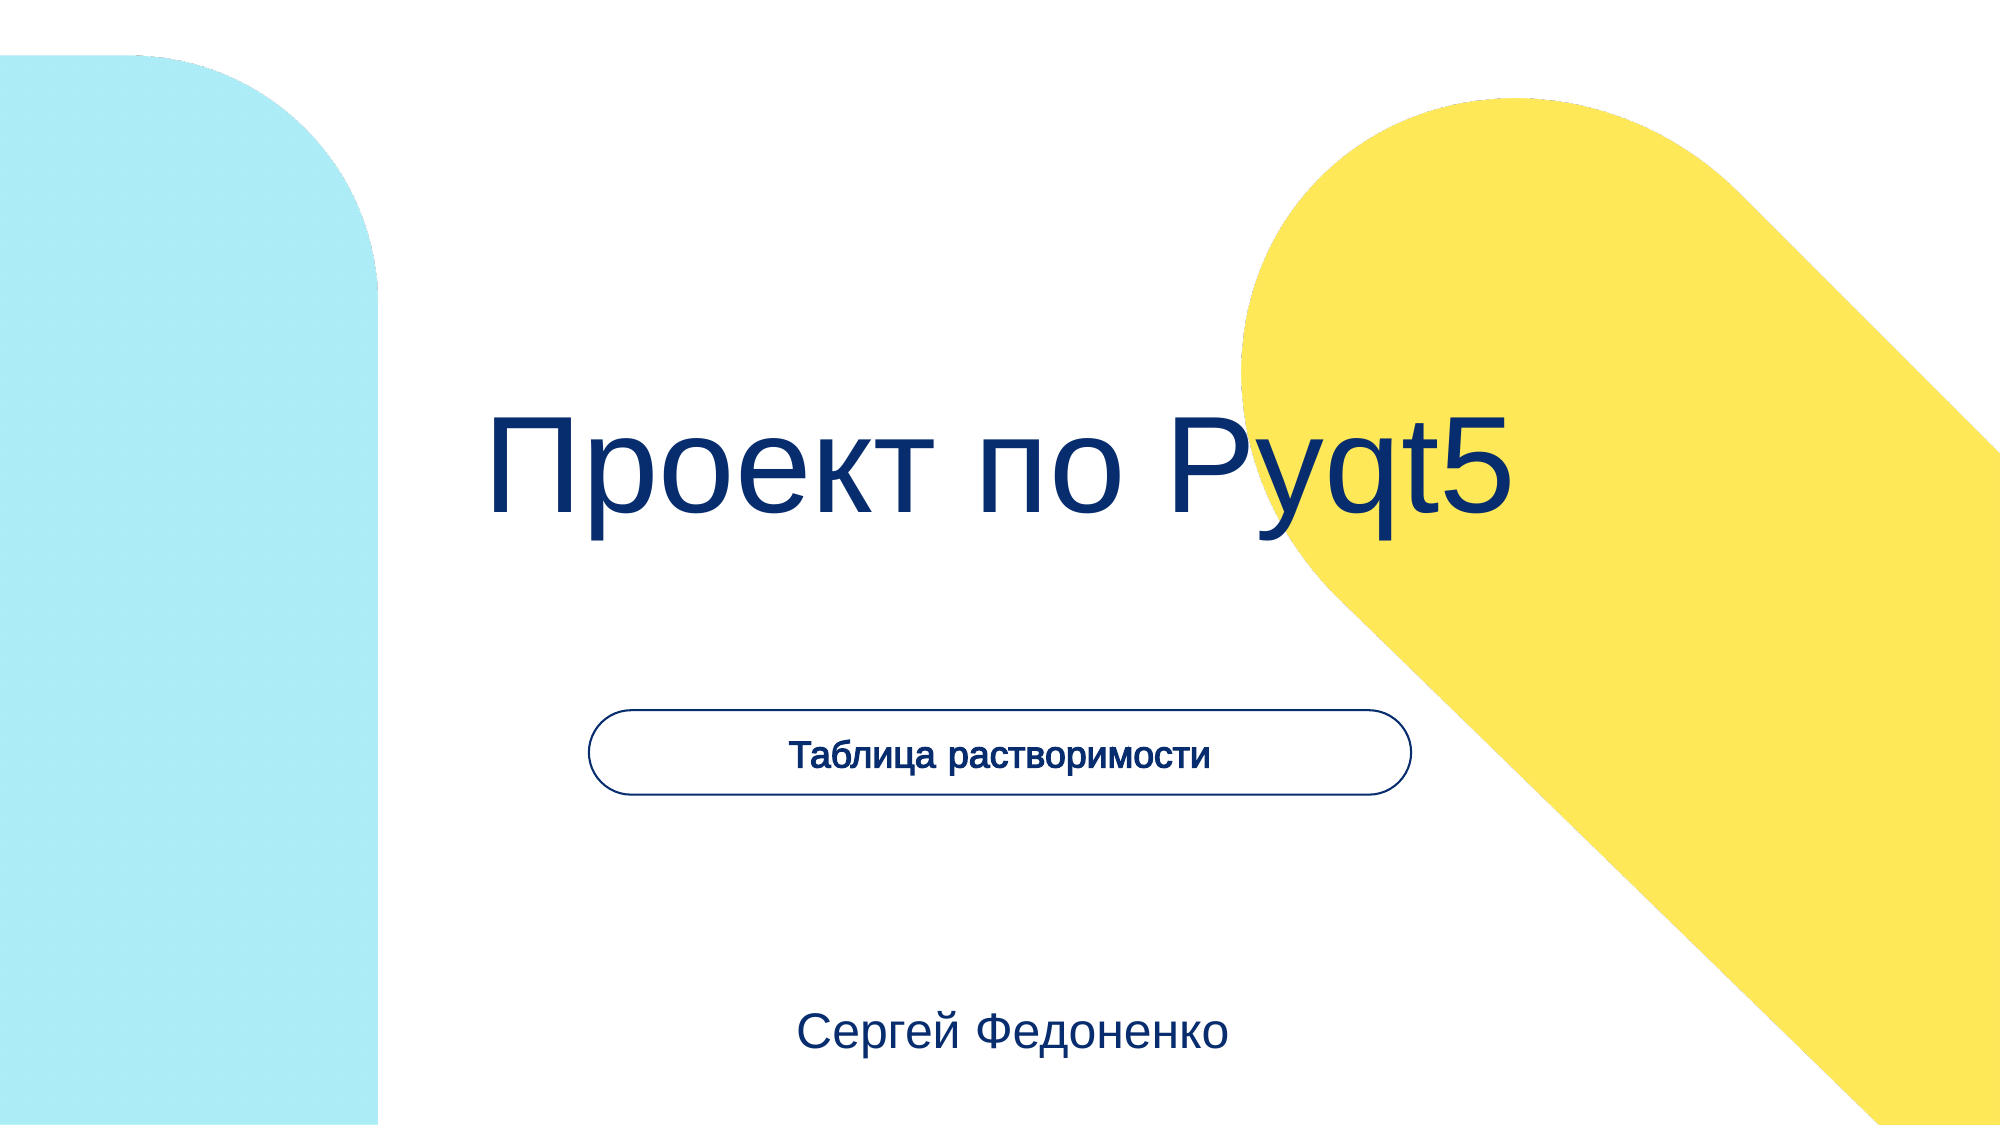

Проект по Pyqt5
Таблица растворимости
Сергей Федоненко